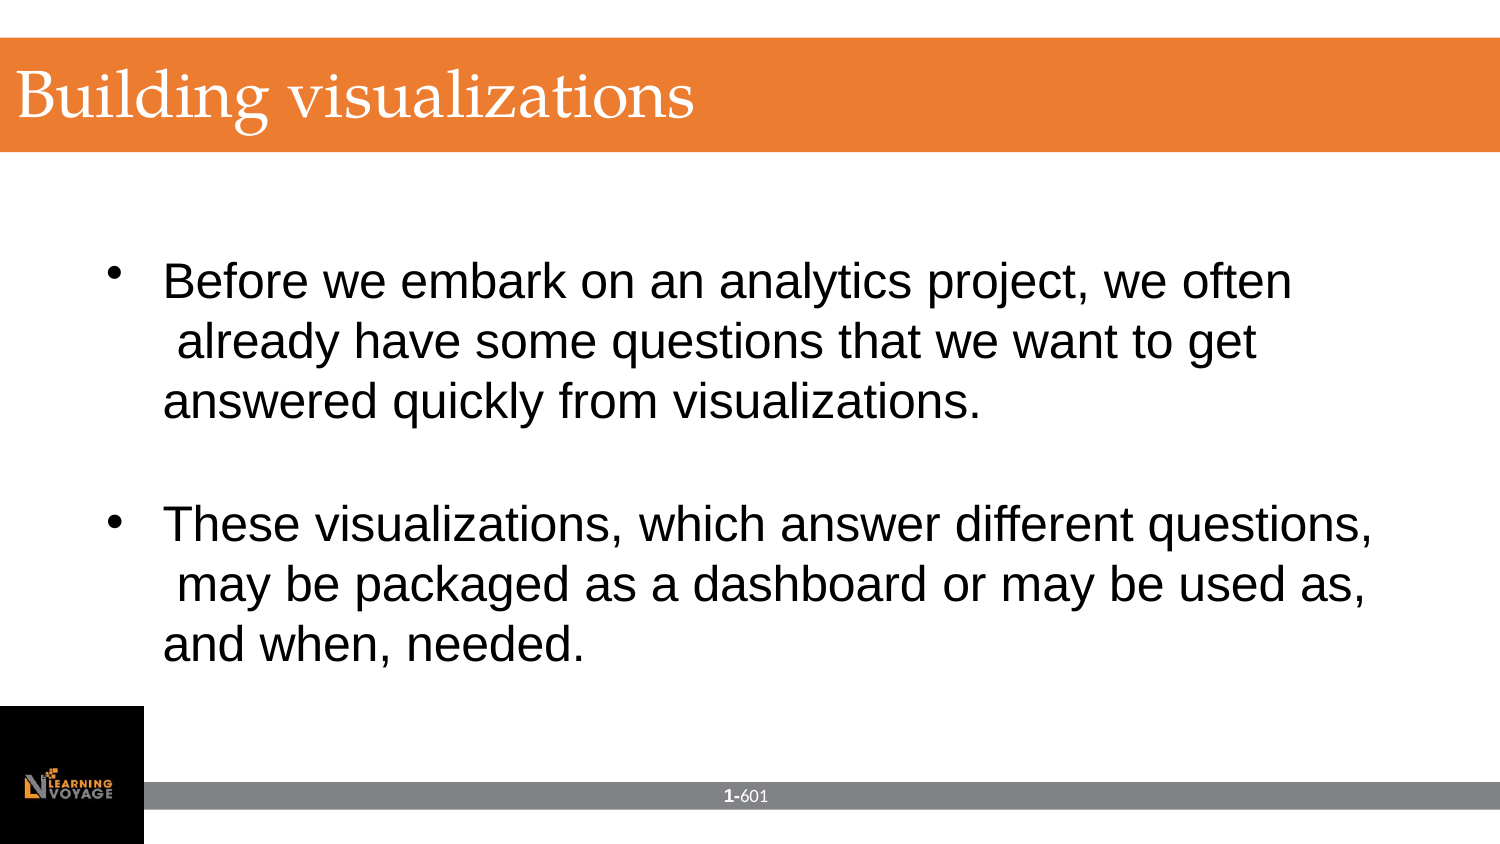

# Building visualizations
Before we embark on an analytics project, we often  already have some questions that we want to get  answered quickly from visualizations.

These visualizations, which answer different questions,  may be packaged as a dashboard or may be used as,  and when, needed.
1-601